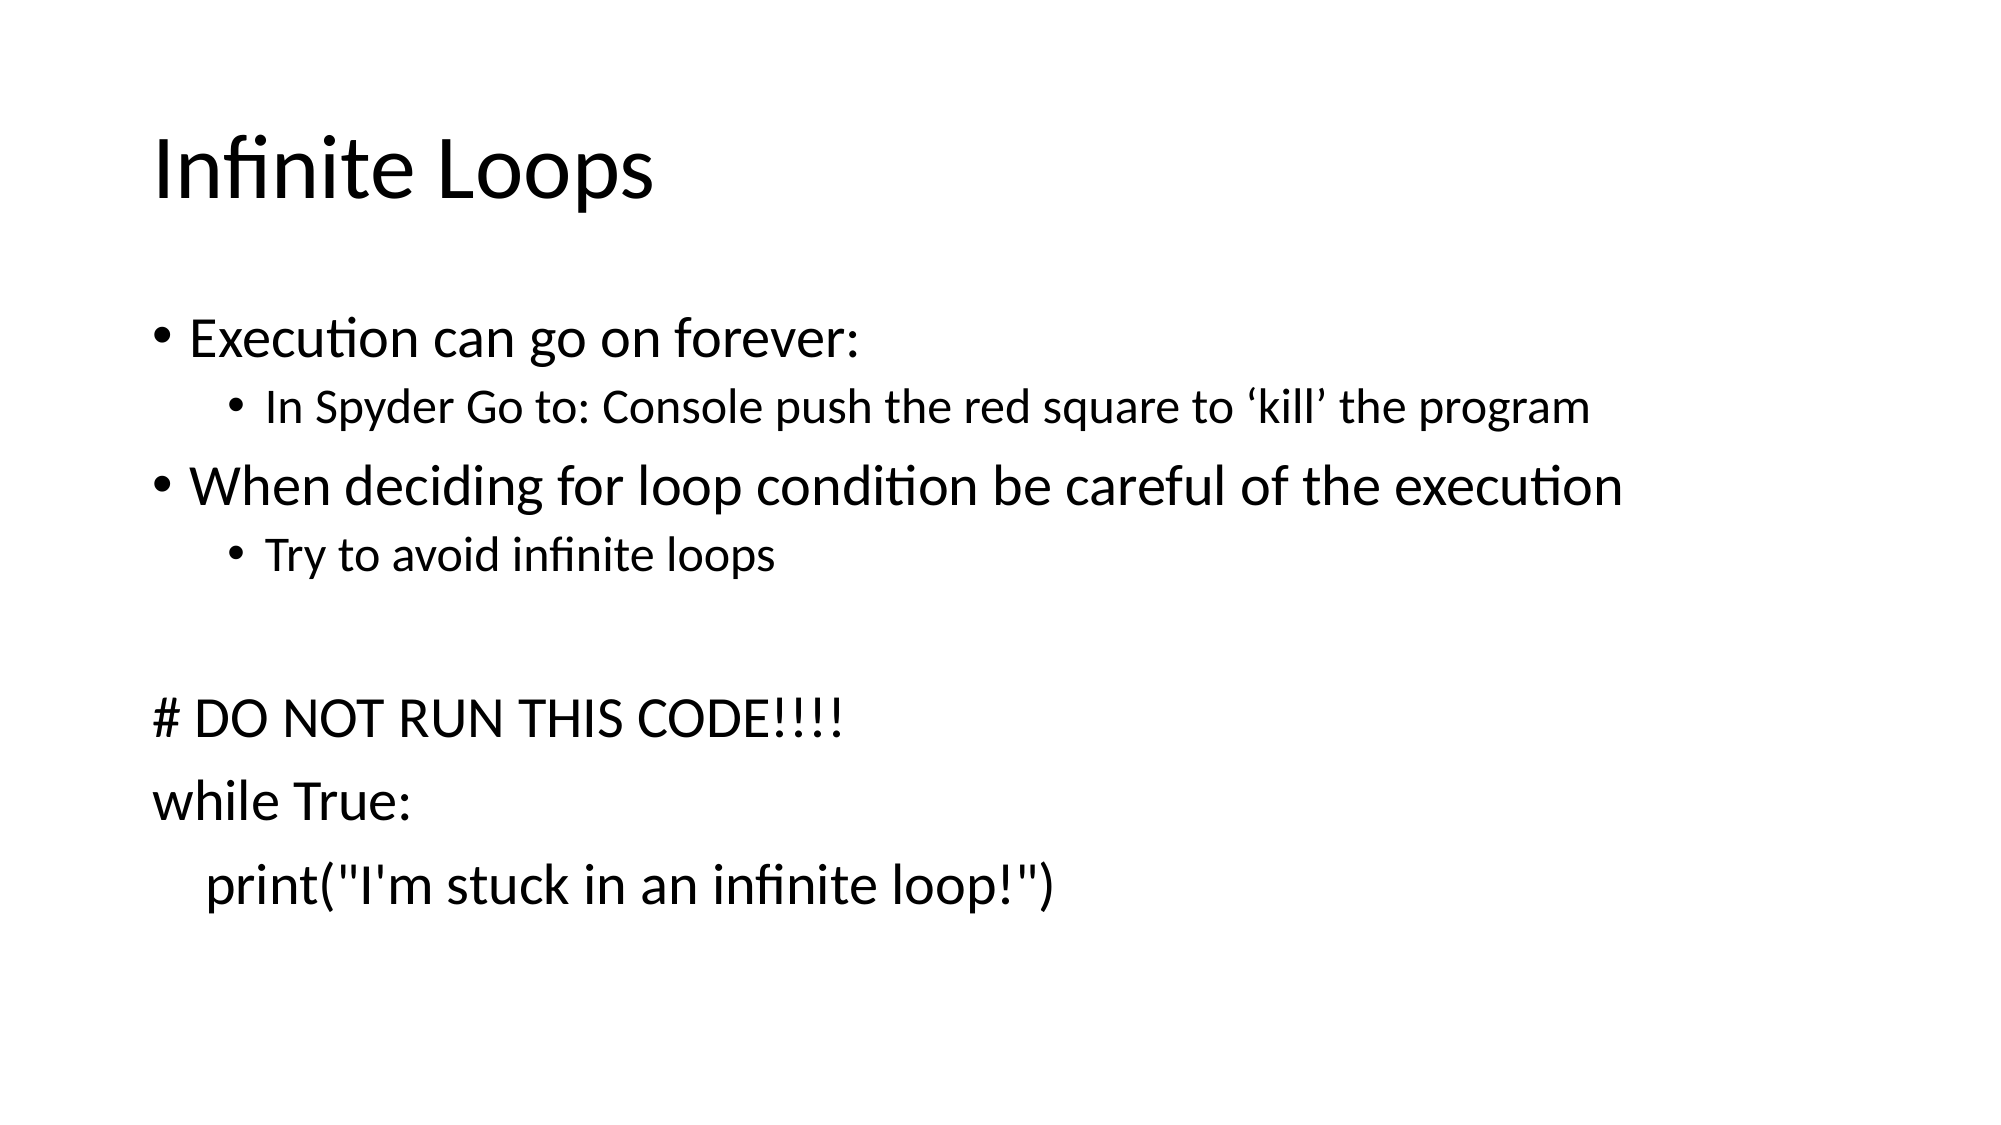

# Infinite Loops
Execution can go on forever:
In Spyder Go to: Console push the red square to ‘kill’ the program
When deciding for loop condition be careful of the execution
Try to avoid infinite loops

# DO NOT RUN THIS CODE!!!!
while True:
    print("I'm stuck in an infinite loop!")